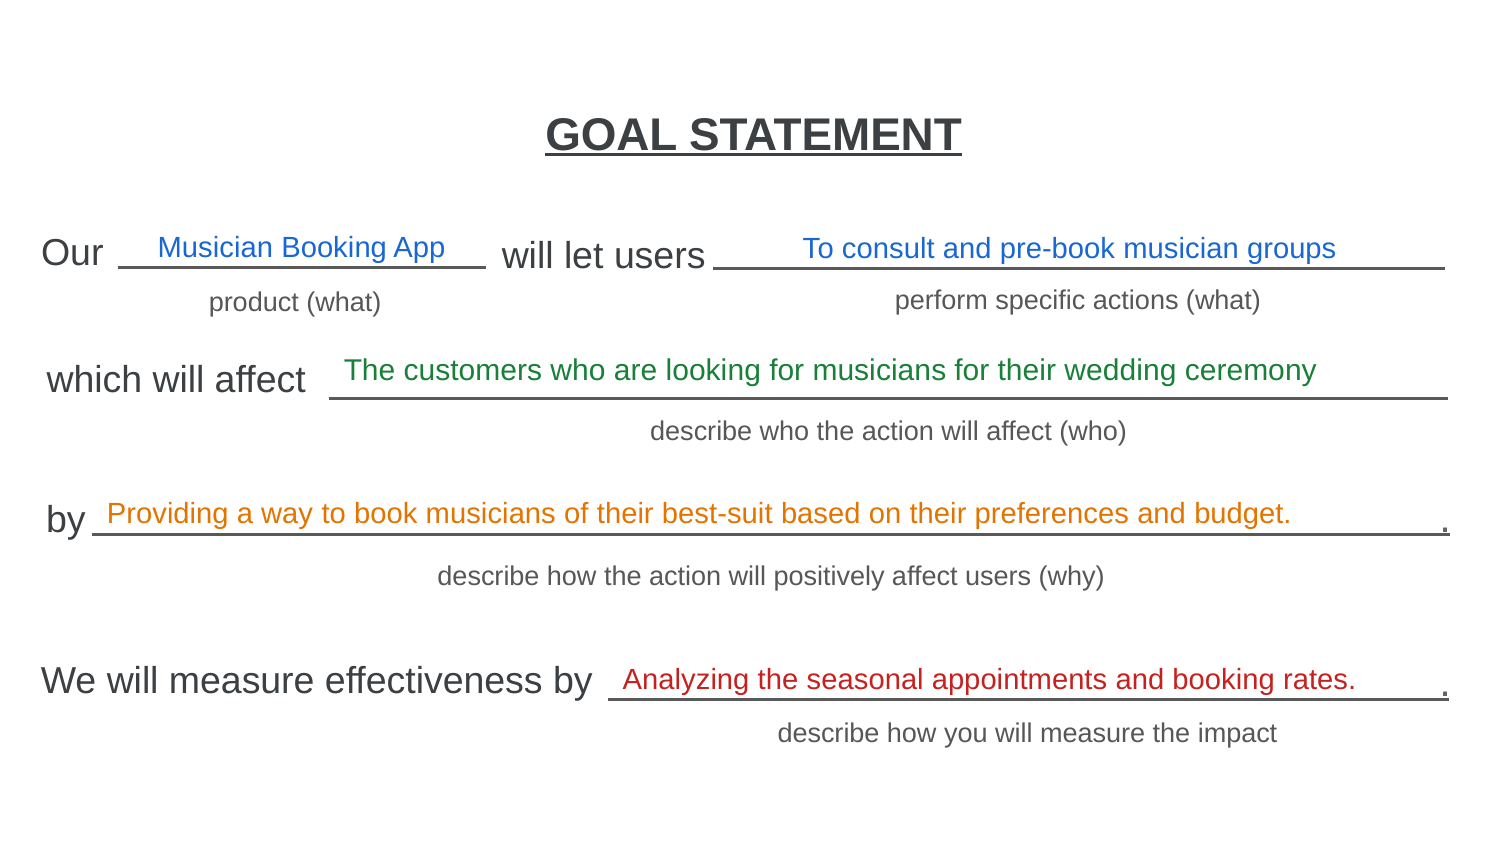

Musician Booking App
To consult and pre-book musician groups
The customers who are looking for musicians for their wedding ceremony
Providing a way to book musicians of their best-suit based on their preferences and budget.
Analyzing the seasonal appointments and booking rates.